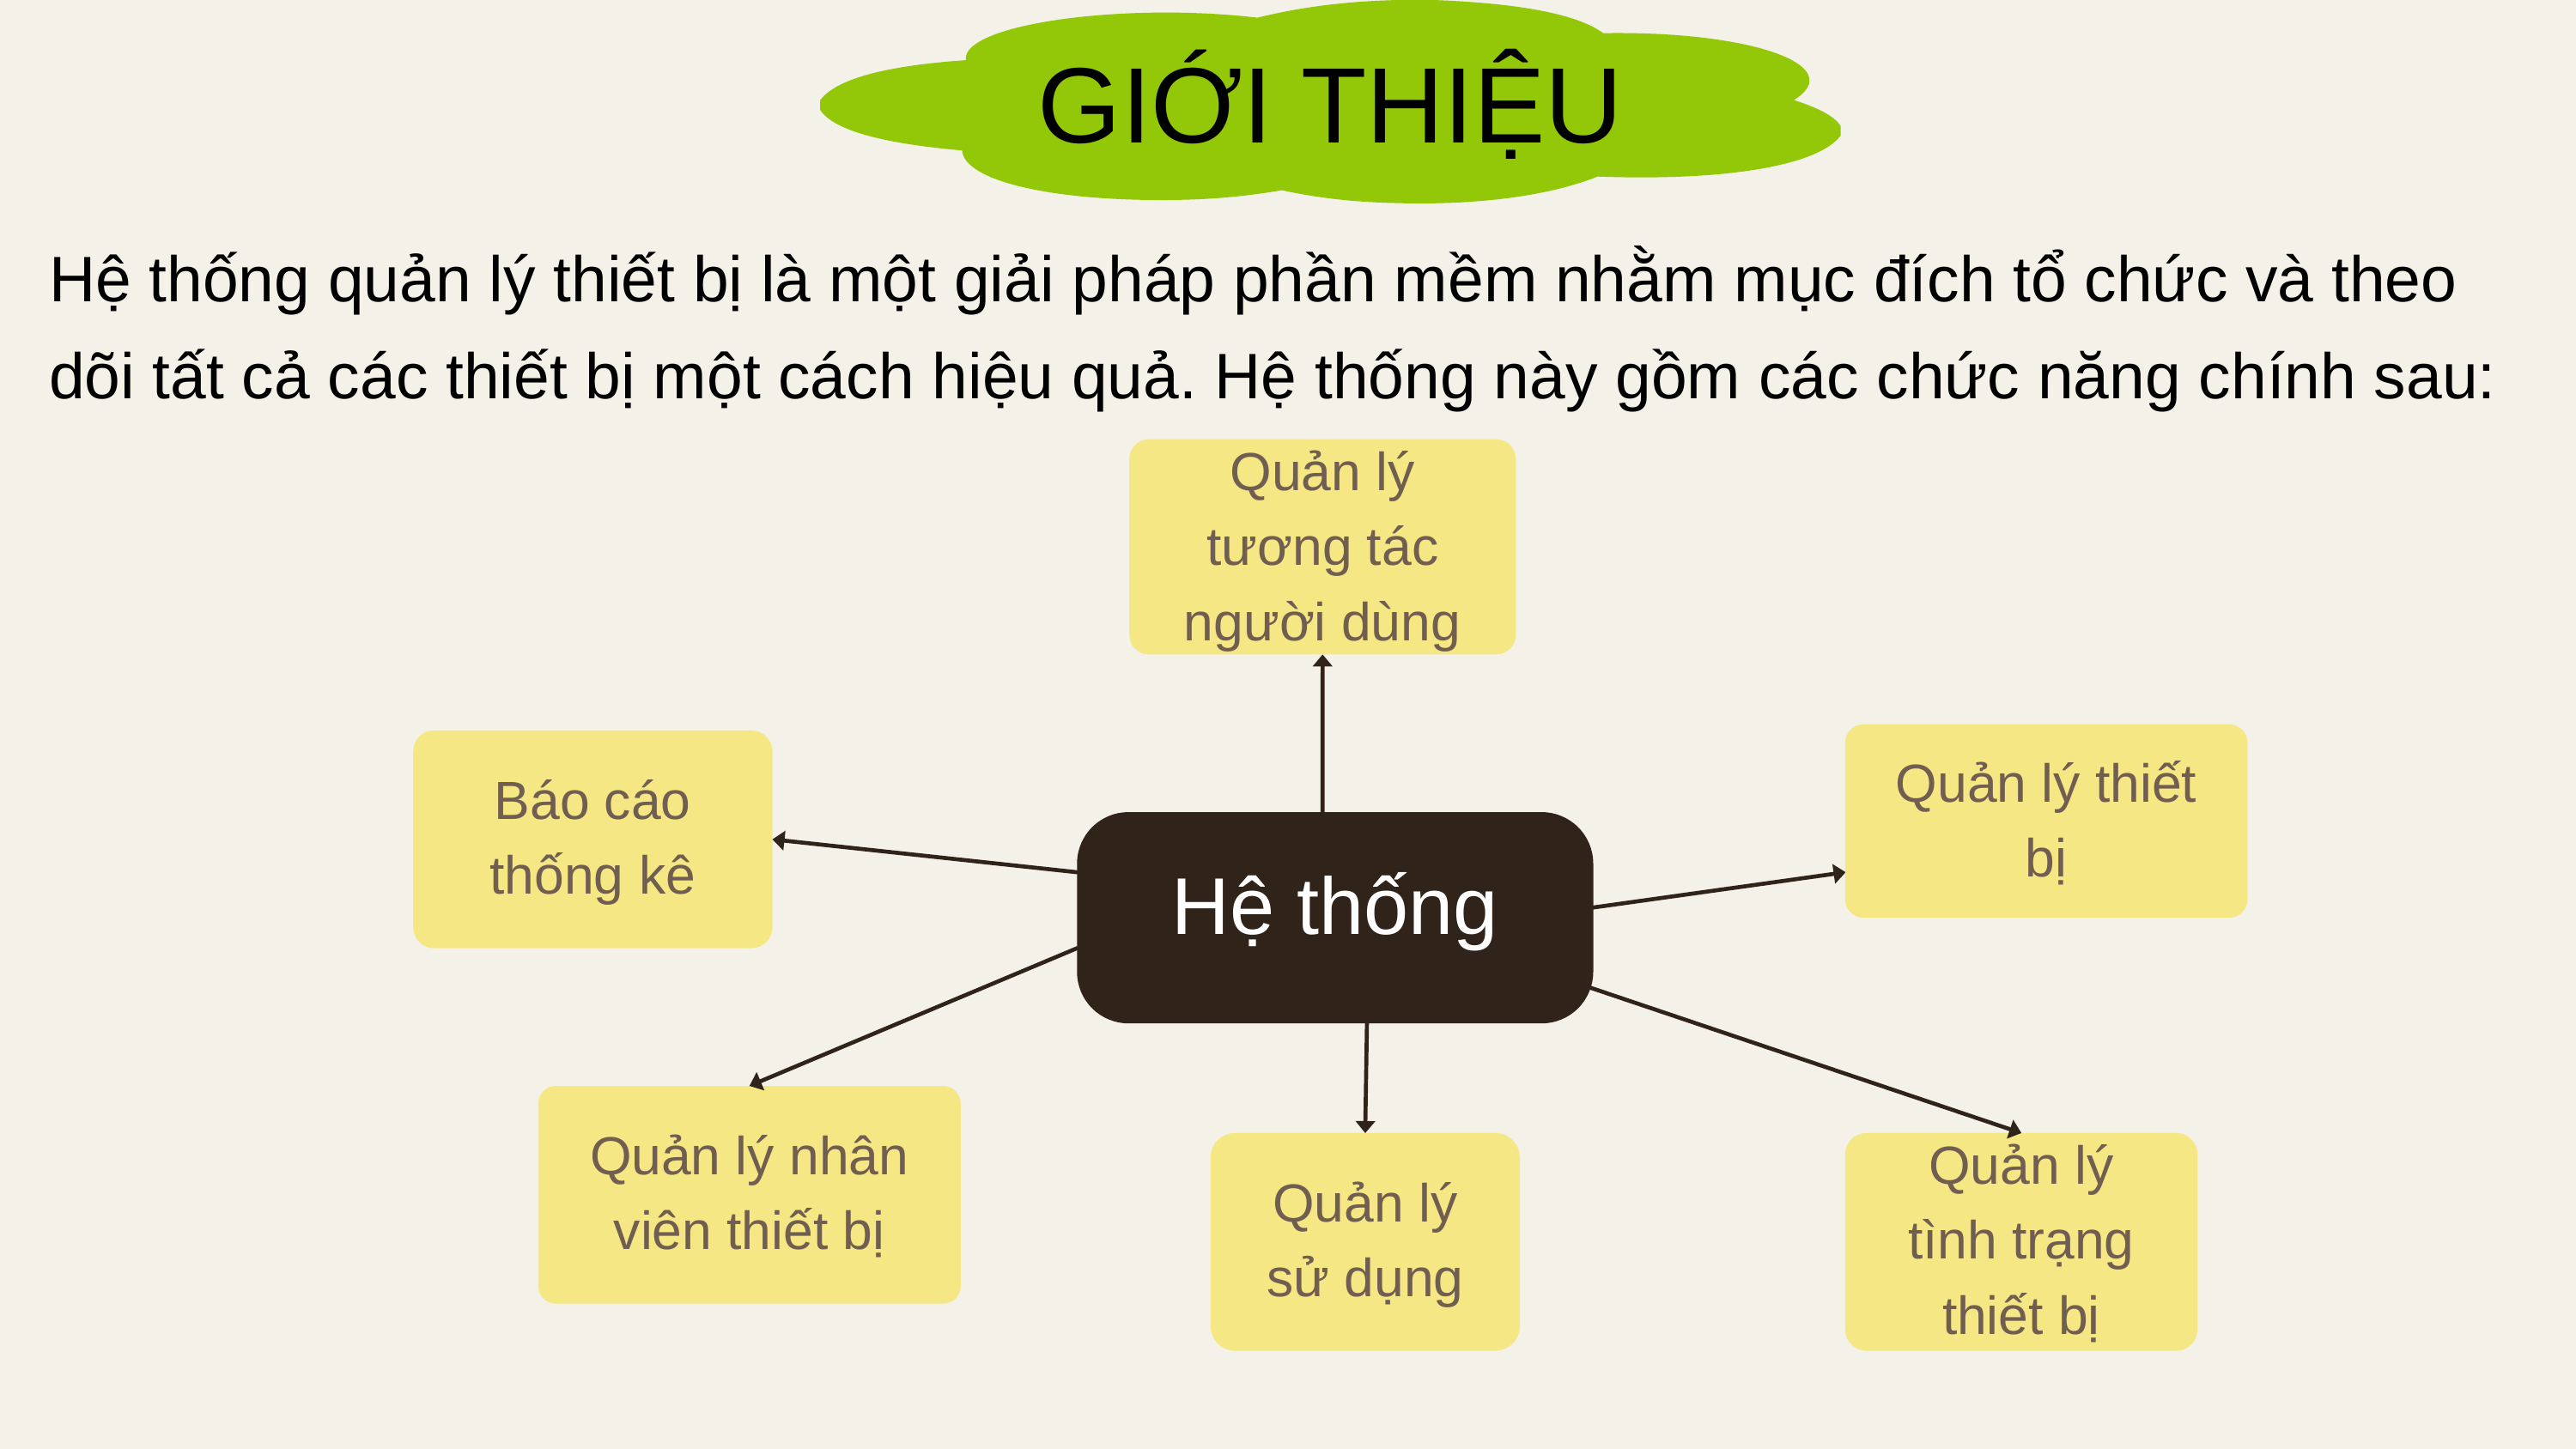

GIỚI THIỆU
Hệ thống quản lý thiết bị là một giải pháp phần mềm nhằm mục đích tổ chức và theo dõi tất cả các thiết bị một cách hiệu quả. Hệ thống này gồm các chức năng chính sau:

Quản lý tương tác người dùng

Quản lý thiết bị

Báo cáo thống kê

Hệ thống

Quản lý nhân viên thiết bị

Quản lý sử dụng

Quản lý tình trạng thiết bị